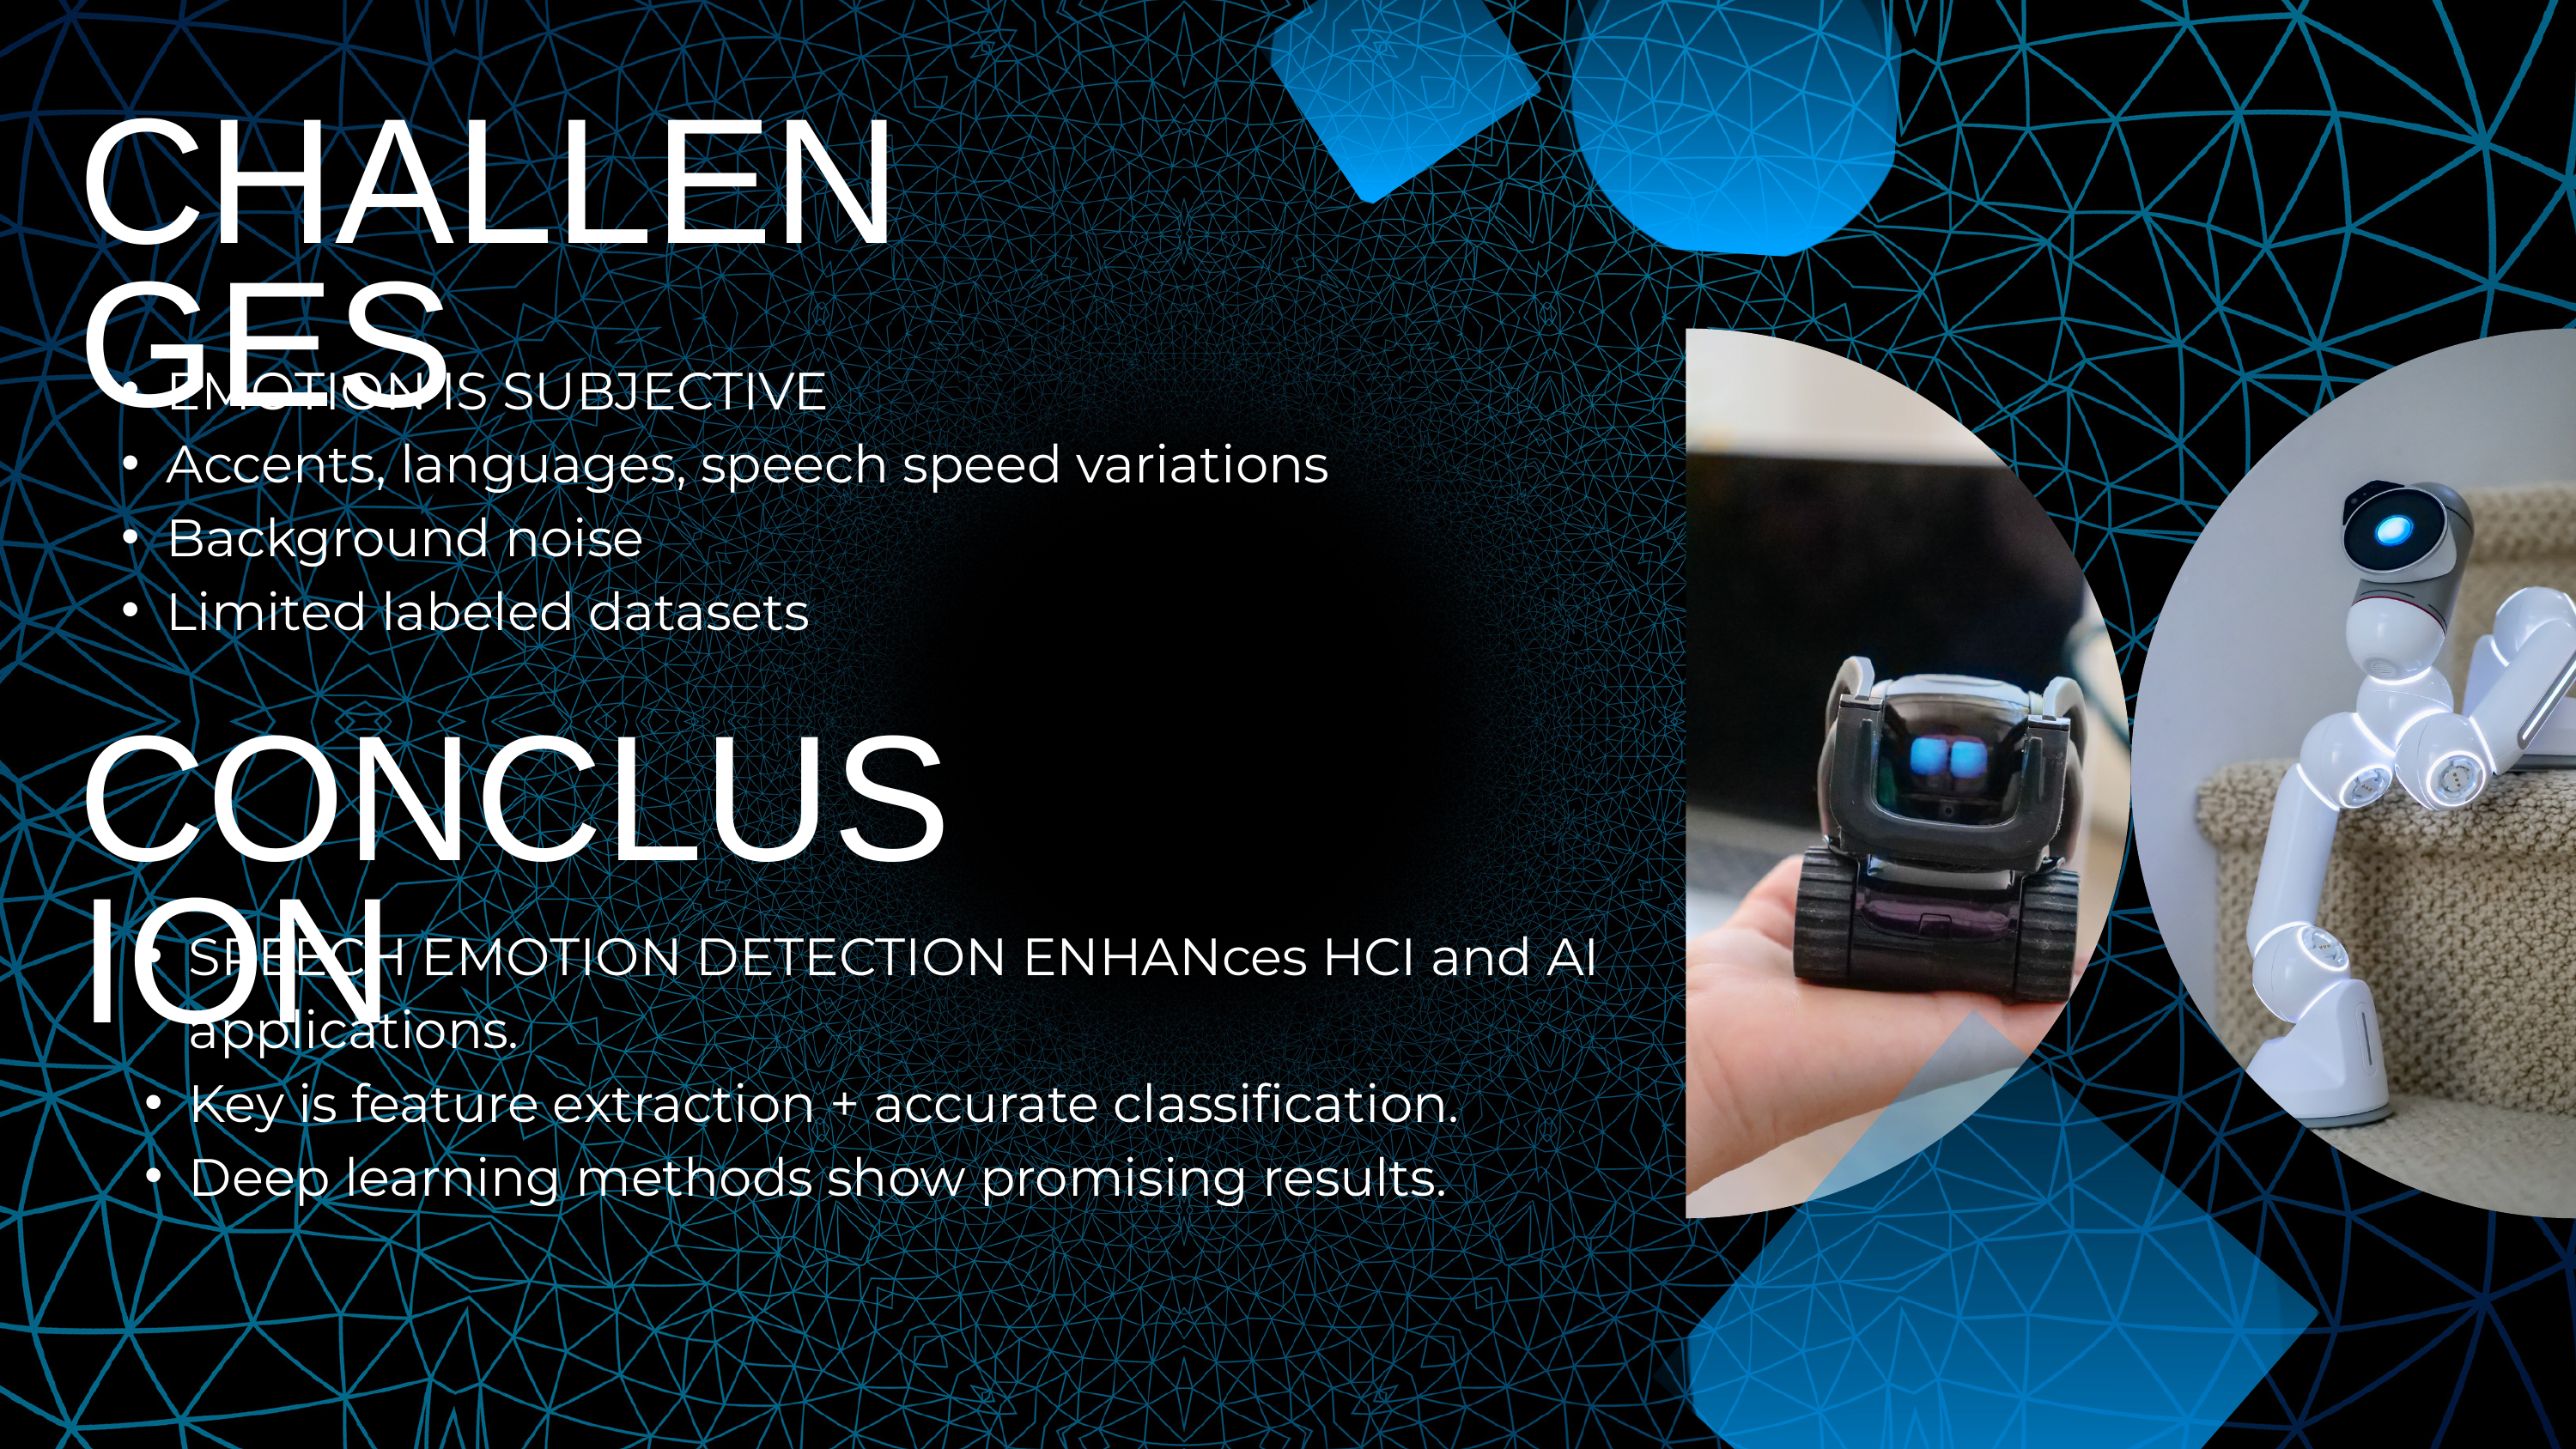

CHALLENGES

EMOTION IS SUBJECTIVE
Accents, languages, speech speed variations
Background noise
Limited labeled datasets

CONCLUSION
SPEECH EMOTION DETECTION ENHANces HCI and AI applications.
Key is feature extraction + accurate classification.
Deep learning methods show promising results.